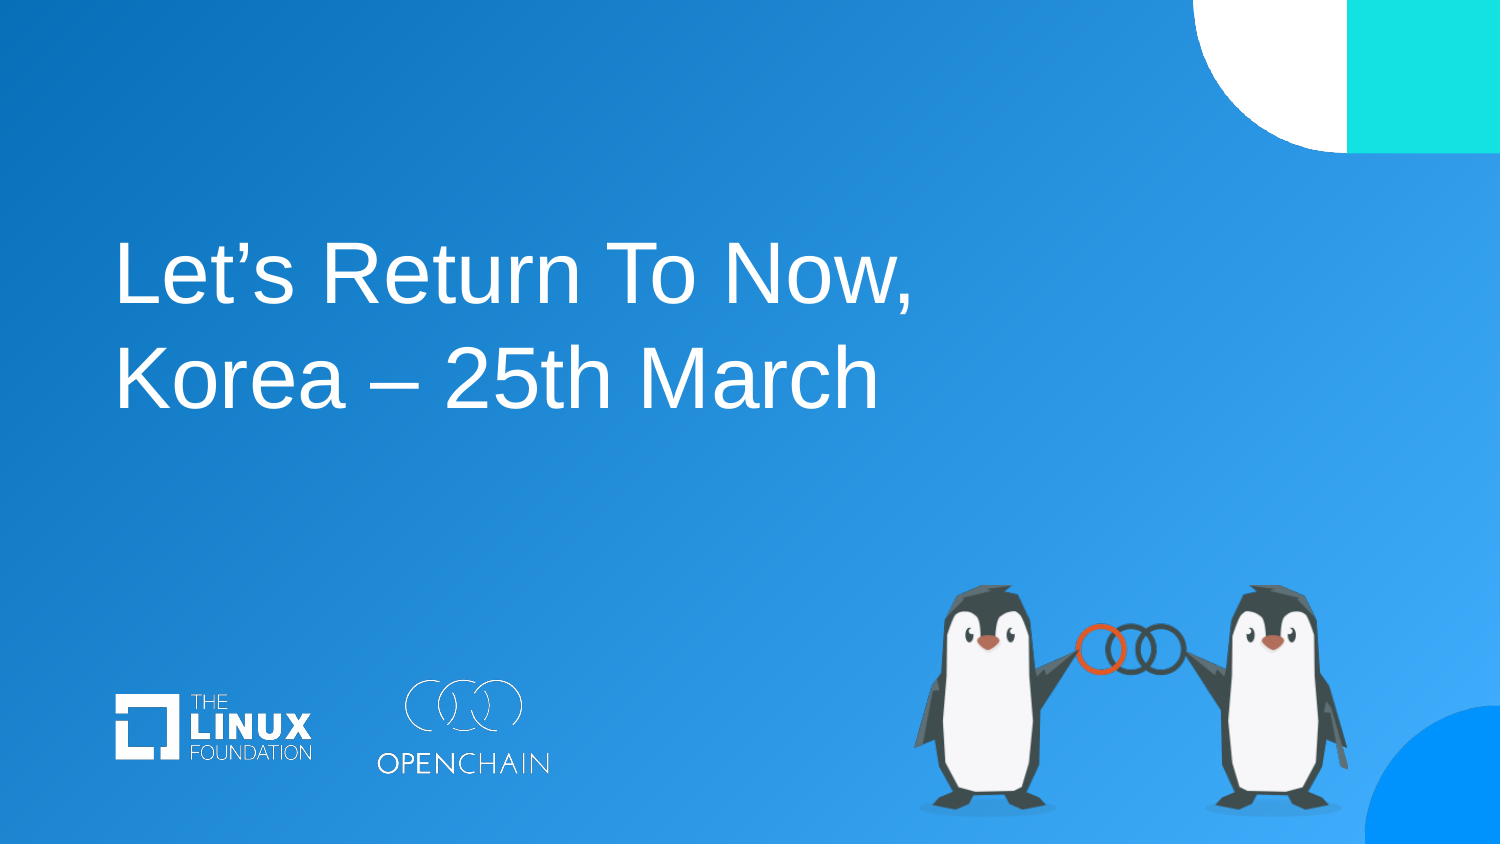

# Let’s Return To Now, Korea – 25th March